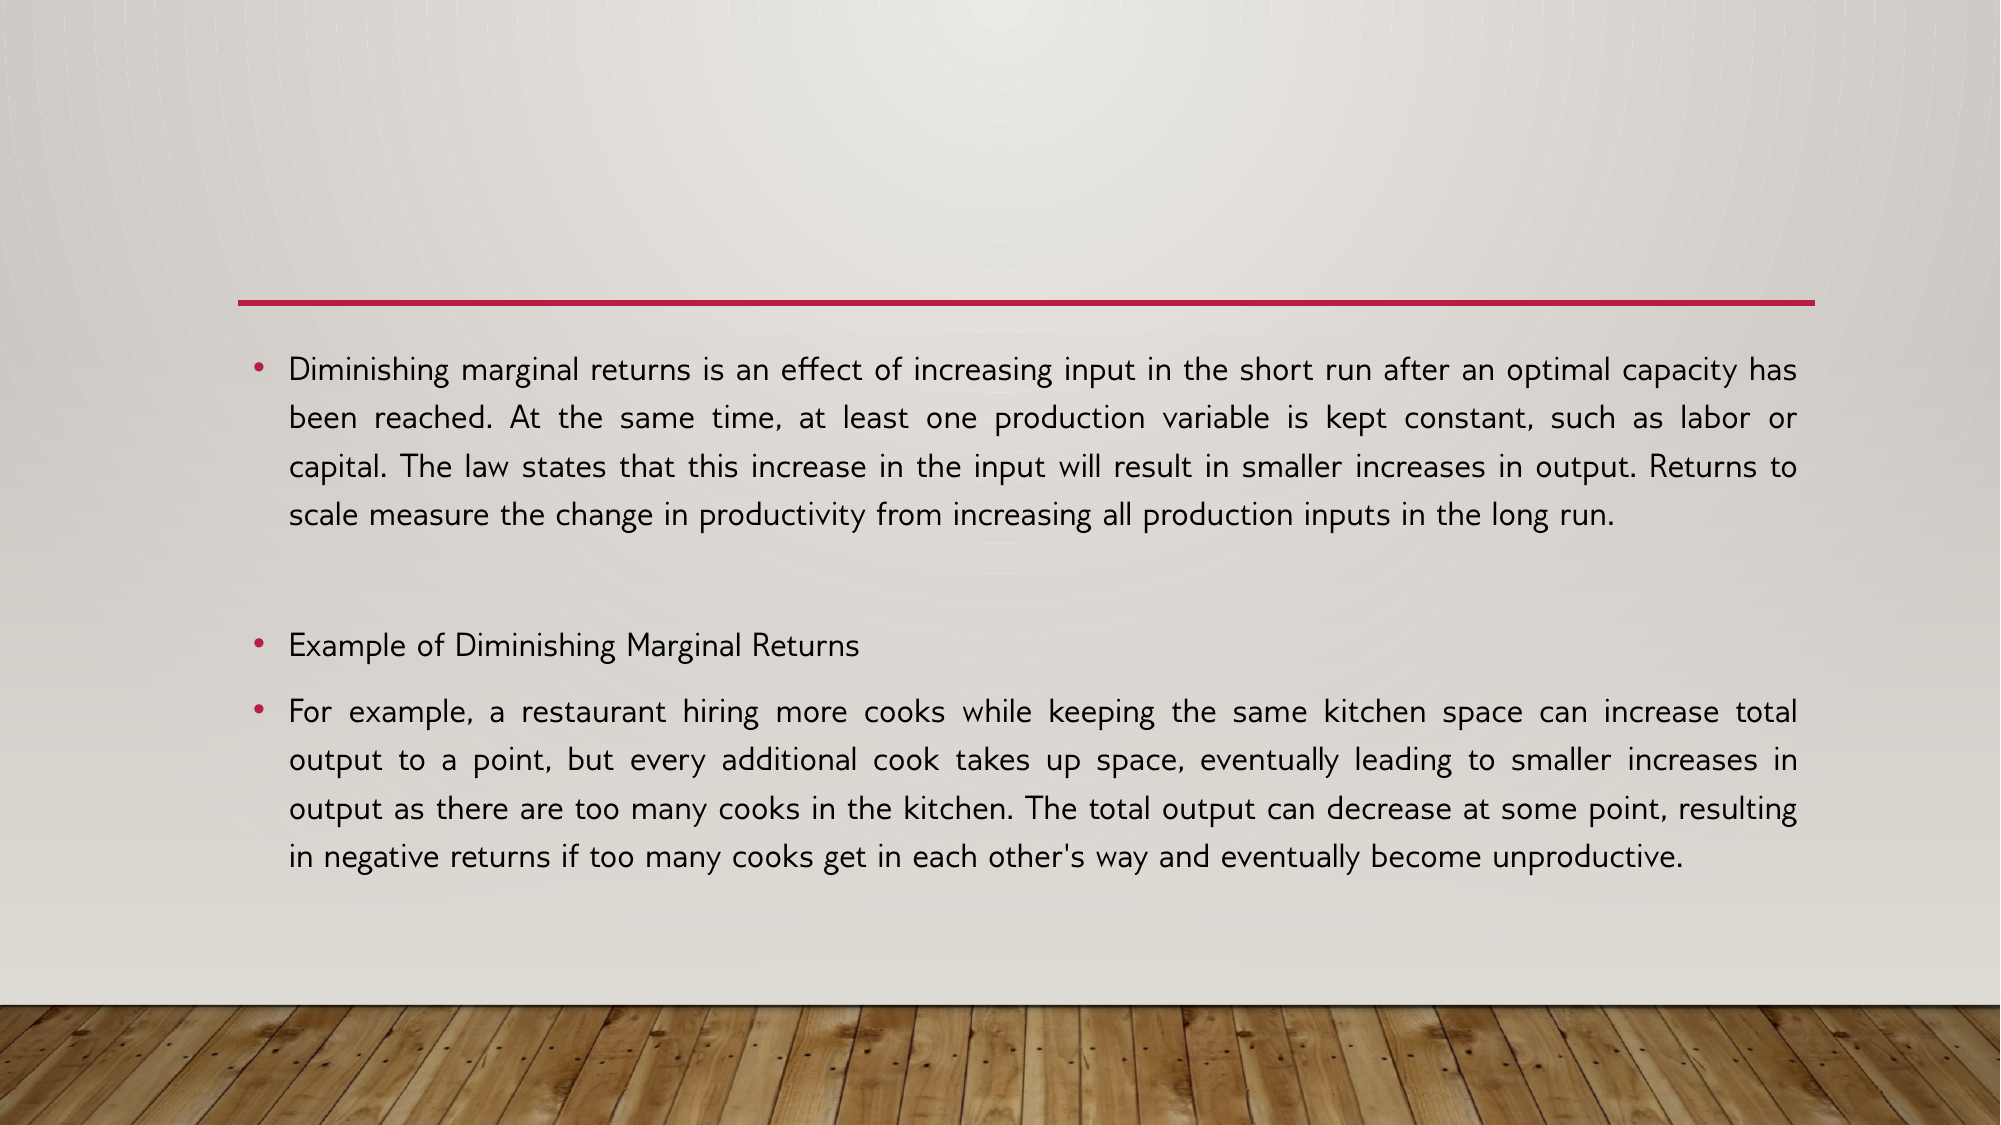

#
Diminishing marginal returns is an effect of increasing input in the short run after an optimal capacity has been reached. At the same time, at least one production variable is kept constant, such as labor or capital. The law states that this increase in the input will result in smaller increases in output. Returns to scale measure the change in productivity from increasing all production inputs in the long run.

Example of Diminishing Marginal Returns
For example, a restaurant hiring more cooks while keeping the same kitchen space can increase total output to a point, but every additional cook takes up space, eventually leading to smaller increases in output as there are too many cooks in the kitchen. The total output can decrease at some point, resulting in negative returns if too many cooks get in each other's way and eventually become unproductive.